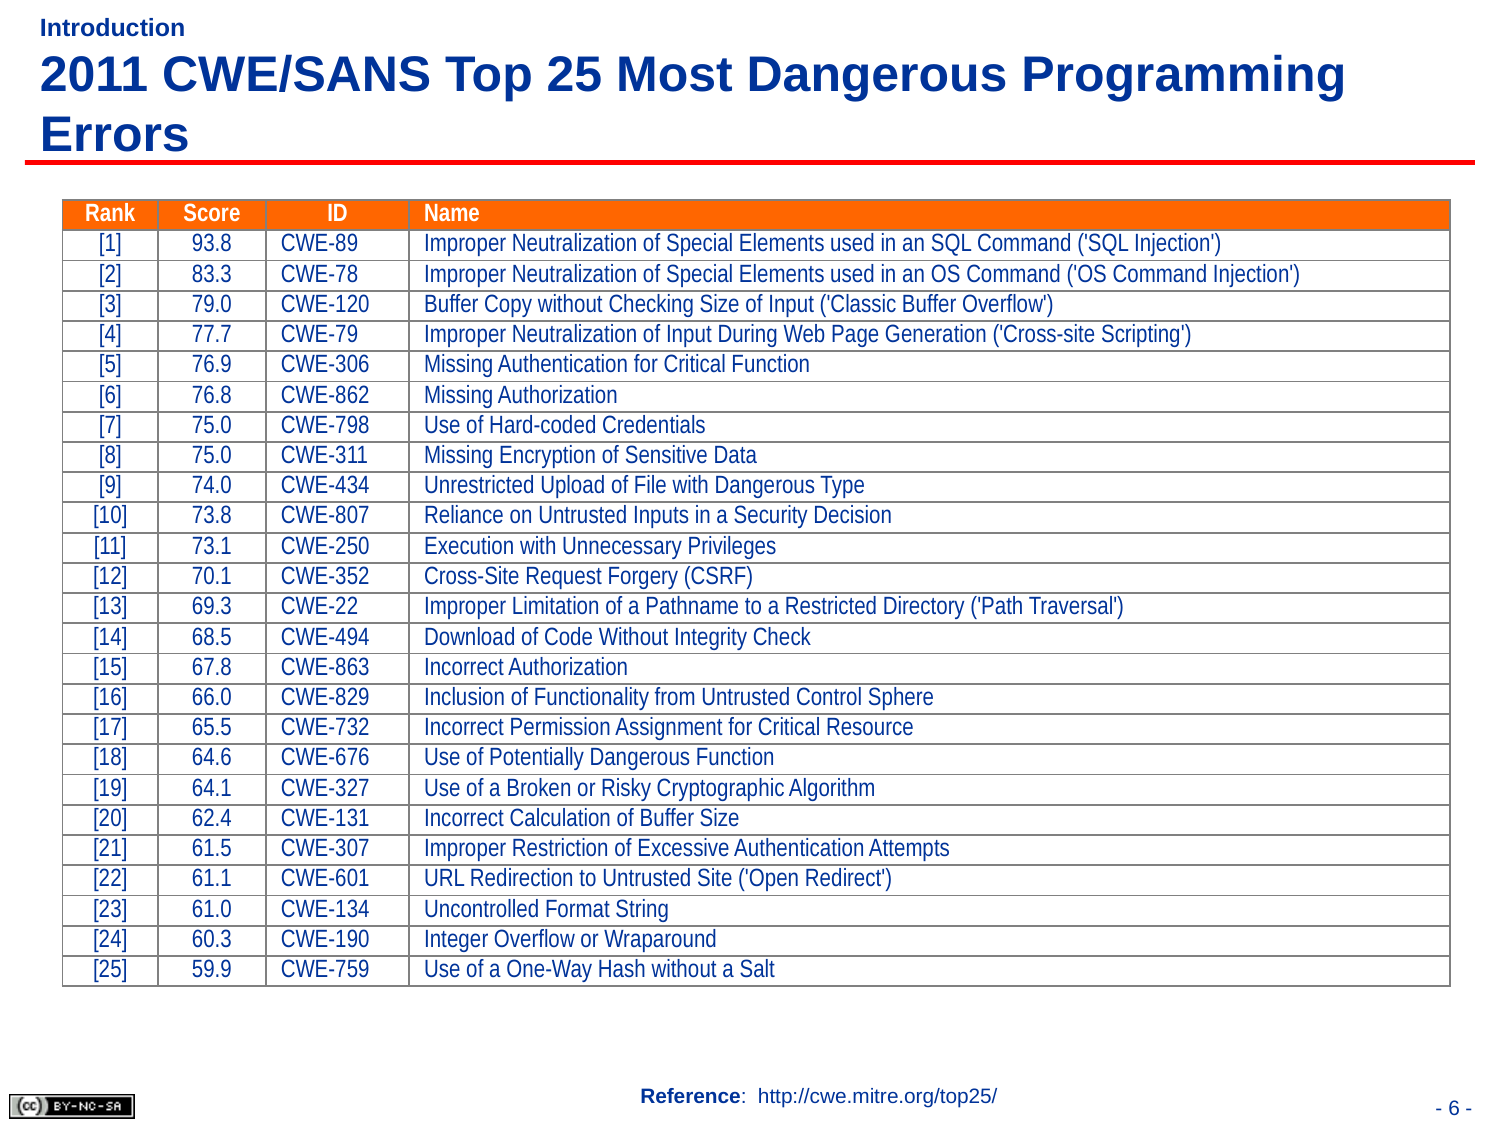

# Introduction 2011 CWE/SANS Top 25 Most Dangerous Programming Errors
| Rank | Score | ID | Name |
| --- | --- | --- | --- |
| [1] | 93.8 | CWE-89 | Improper Neutralization of Special Elements used in an SQL Command ('SQL Injection') |
| [2] | 83.3 | CWE-78 | Improper Neutralization of Special Elements used in an OS Command ('OS Command Injection') |
| [3] | 79.0 | CWE-120 | Buffer Copy without Checking Size of Input ('Classic Buffer Overflow') |
| [4] | 77.7 | CWE-79 | Improper Neutralization of Input During Web Page Generation ('Cross-site Scripting') |
| [5] | 76.9 | CWE-306 | Missing Authentication for Critical Function |
| [6] | 76.8 | CWE-862 | Missing Authorization |
| [7] | 75.0 | CWE-798 | Use of Hard-coded Credentials |
| [8] | 75.0 | CWE-311 | Missing Encryption of Sensitive Data |
| [9] | 74.0 | CWE-434 | Unrestricted Upload of File with Dangerous Type |
| [10] | 73.8 | CWE-807 | Reliance on Untrusted Inputs in a Security Decision |
| [11] | 73.1 | CWE-250 | Execution with Unnecessary Privileges |
| [12] | 70.1 | CWE-352 | Cross-Site Request Forgery (CSRF) |
| [13] | 69.3 | CWE-22 | Improper Limitation of a Pathname to a Restricted Directory ('Path Traversal') |
| [14] | 68.5 | CWE-494 | Download of Code Without Integrity Check |
| [15] | 67.8 | CWE-863 | Incorrect Authorization |
| [16] | 66.0 | CWE-829 | Inclusion of Functionality from Untrusted Control Sphere |
| [17] | 65.5 | CWE-732 | Incorrect Permission Assignment for Critical Resource |
| [18] | 64.6 | CWE-676 | Use of Potentially Dangerous Function |
| [19] | 64.1 | CWE-327 | Use of a Broken or Risky Cryptographic Algorithm |
| [20] | 62.4 | CWE-131 | Incorrect Calculation of Buffer Size |
| [21] | 61.5 | CWE-307 | Improper Restriction of Excessive Authentication Attempts |
| [22] | 61.1 | CWE-601 | URL Redirection to Untrusted Site ('Open Redirect') |
| [23] | 61.0 | CWE-134 | Uncontrolled Format String |
| [24] | 60.3 | CWE-190 | Integer Overflow or Wraparound |
| [25] | 59.9 | CWE-759 | Use of a One-Way Hash without a Salt |
Reference:  http://cwe.mitre.org/top25/
- 6 -